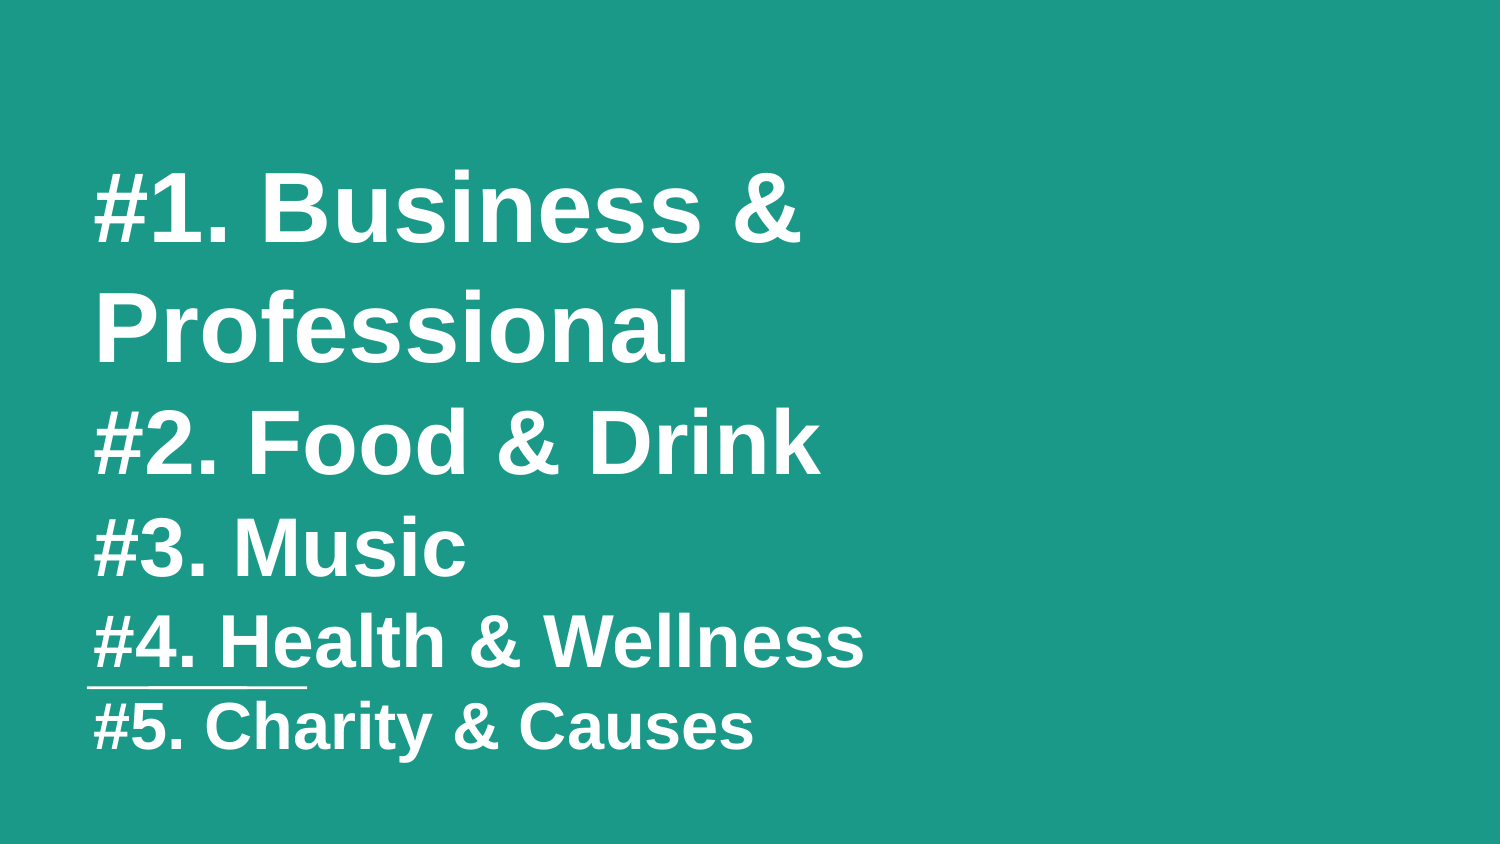

# #1. Business & Professional
#2. Food & Drink
#3. Music
#4. Health & Wellness
#5. Charity & Causes